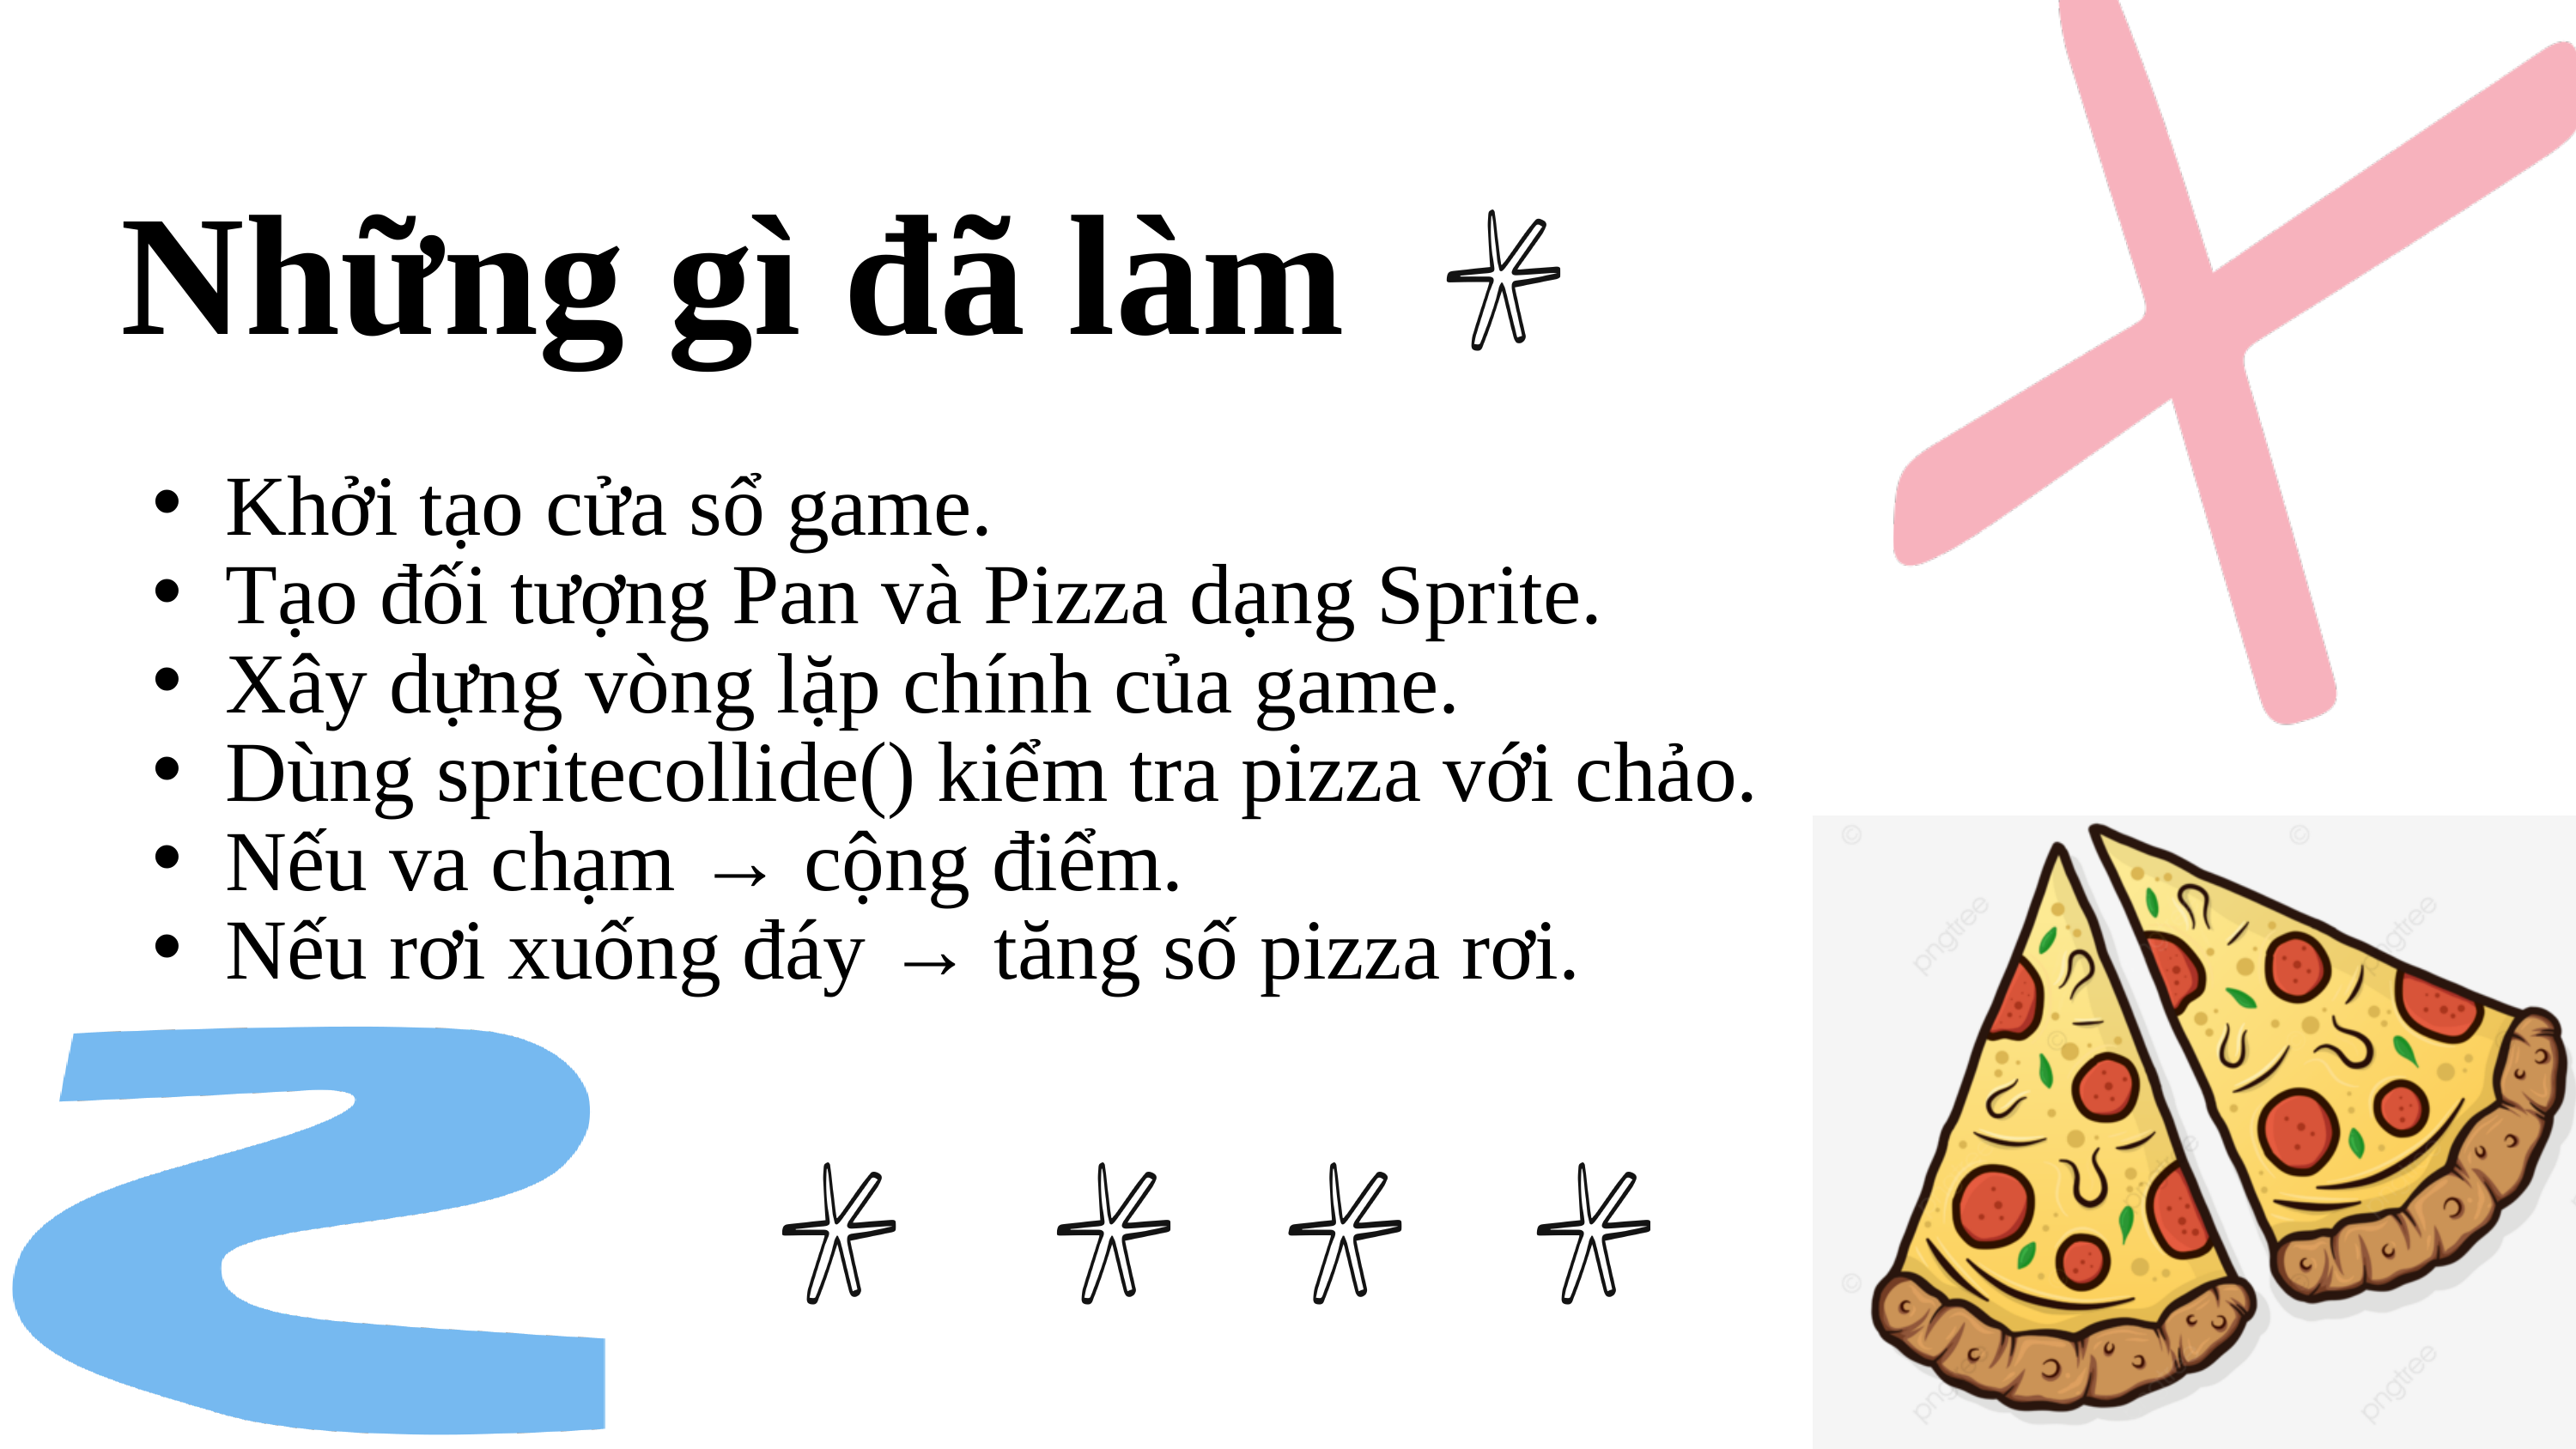

Những gì đã làm

Khởi tạo cửa sổ game.
Tạo đối tượng Pan và Pizza dạng Sprite.
Xây dựng vòng lặp chính của game.
Dùng spritecollide() kiểm tra pizza với chảo.
Nếu va chạm → cộng điểm.
Nếu rơi xuống đáy → tăng số pizza rơi.